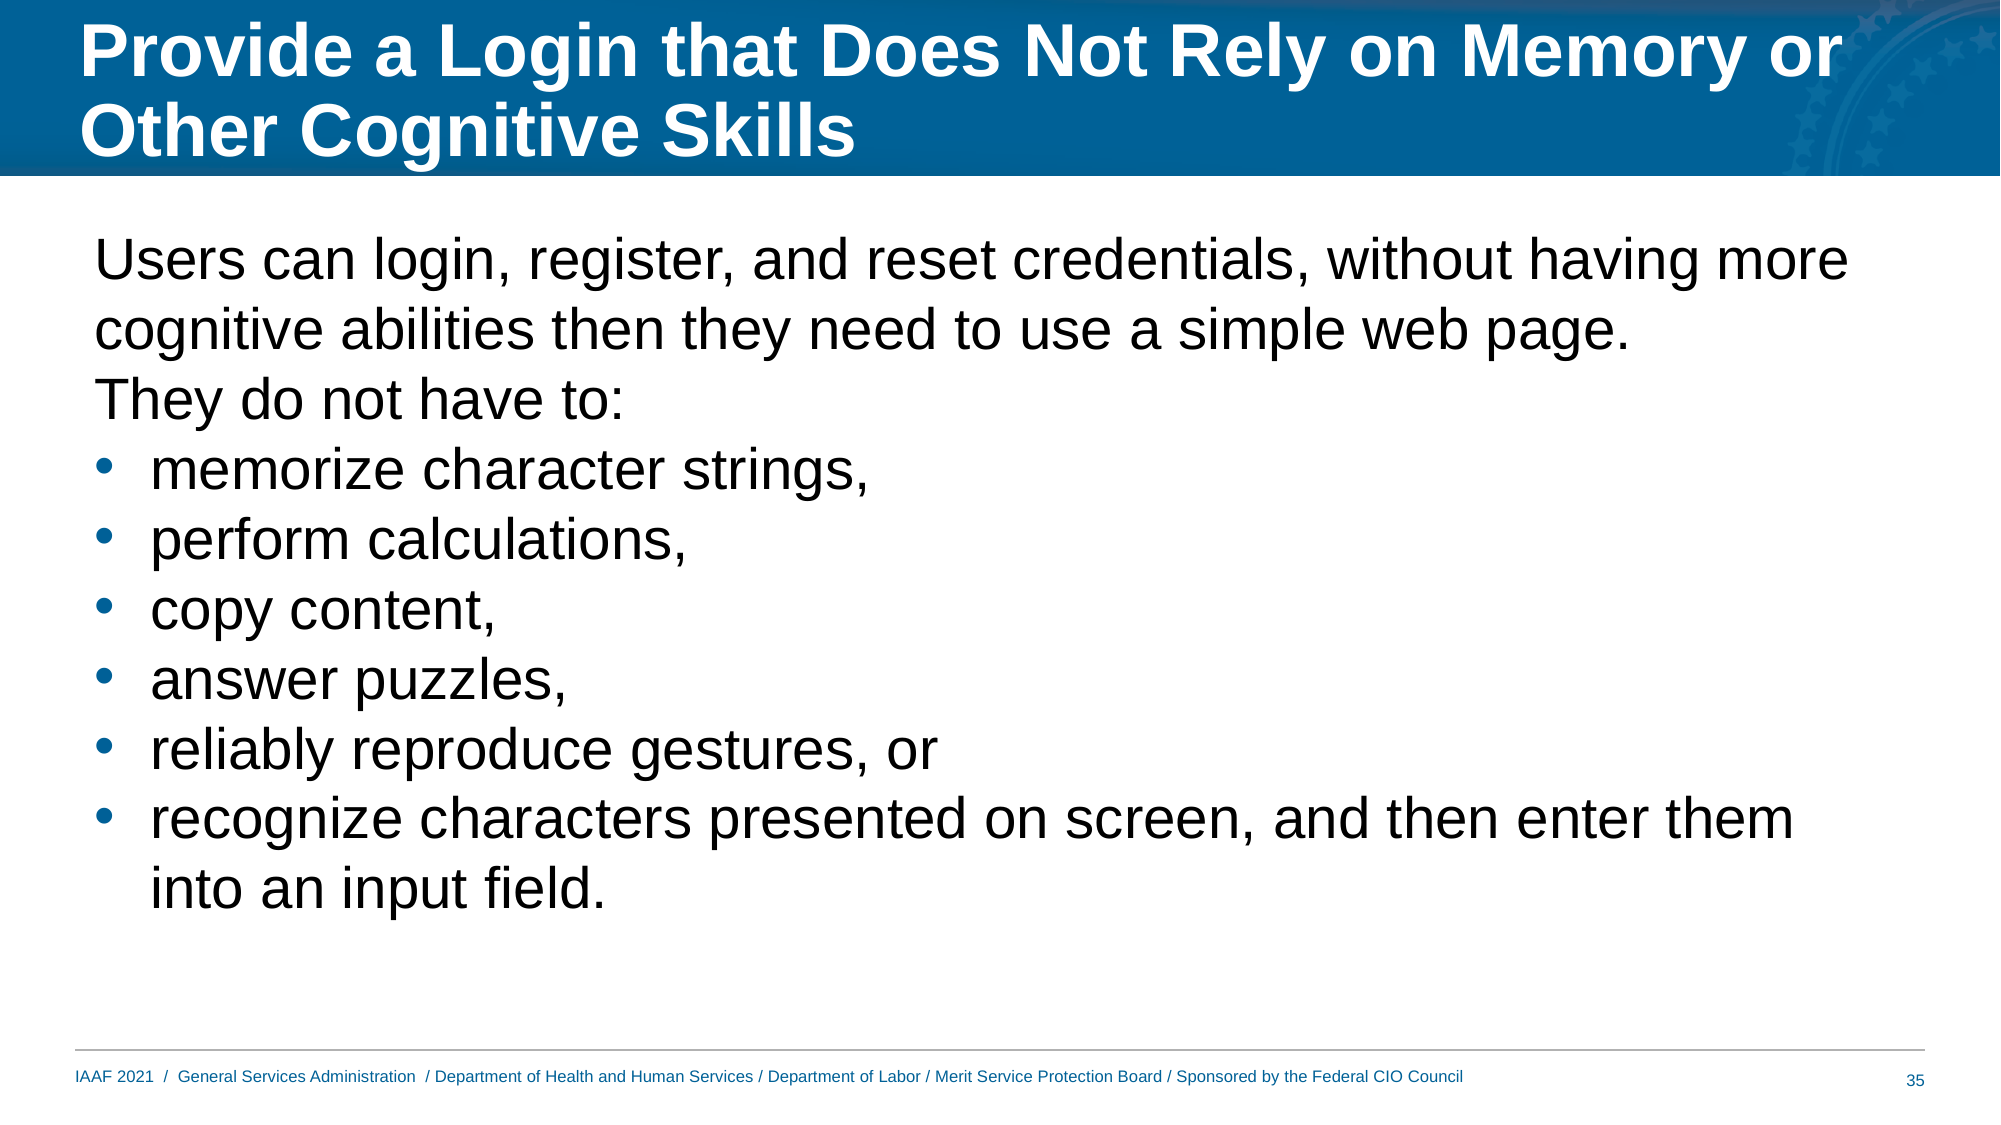

# Provide a Login that Does Not Rely on Memory or Other Cognitive Skills
Users can login, register, and reset credentials, without having more cognitive abilities then they need to use a simple web page.
They do not have to:
memorize character strings,
perform calculations,
copy content,
answer puzzles,
reliably reproduce gestures, or
recognize characters presented on screen, and then enter them into an input field.
35